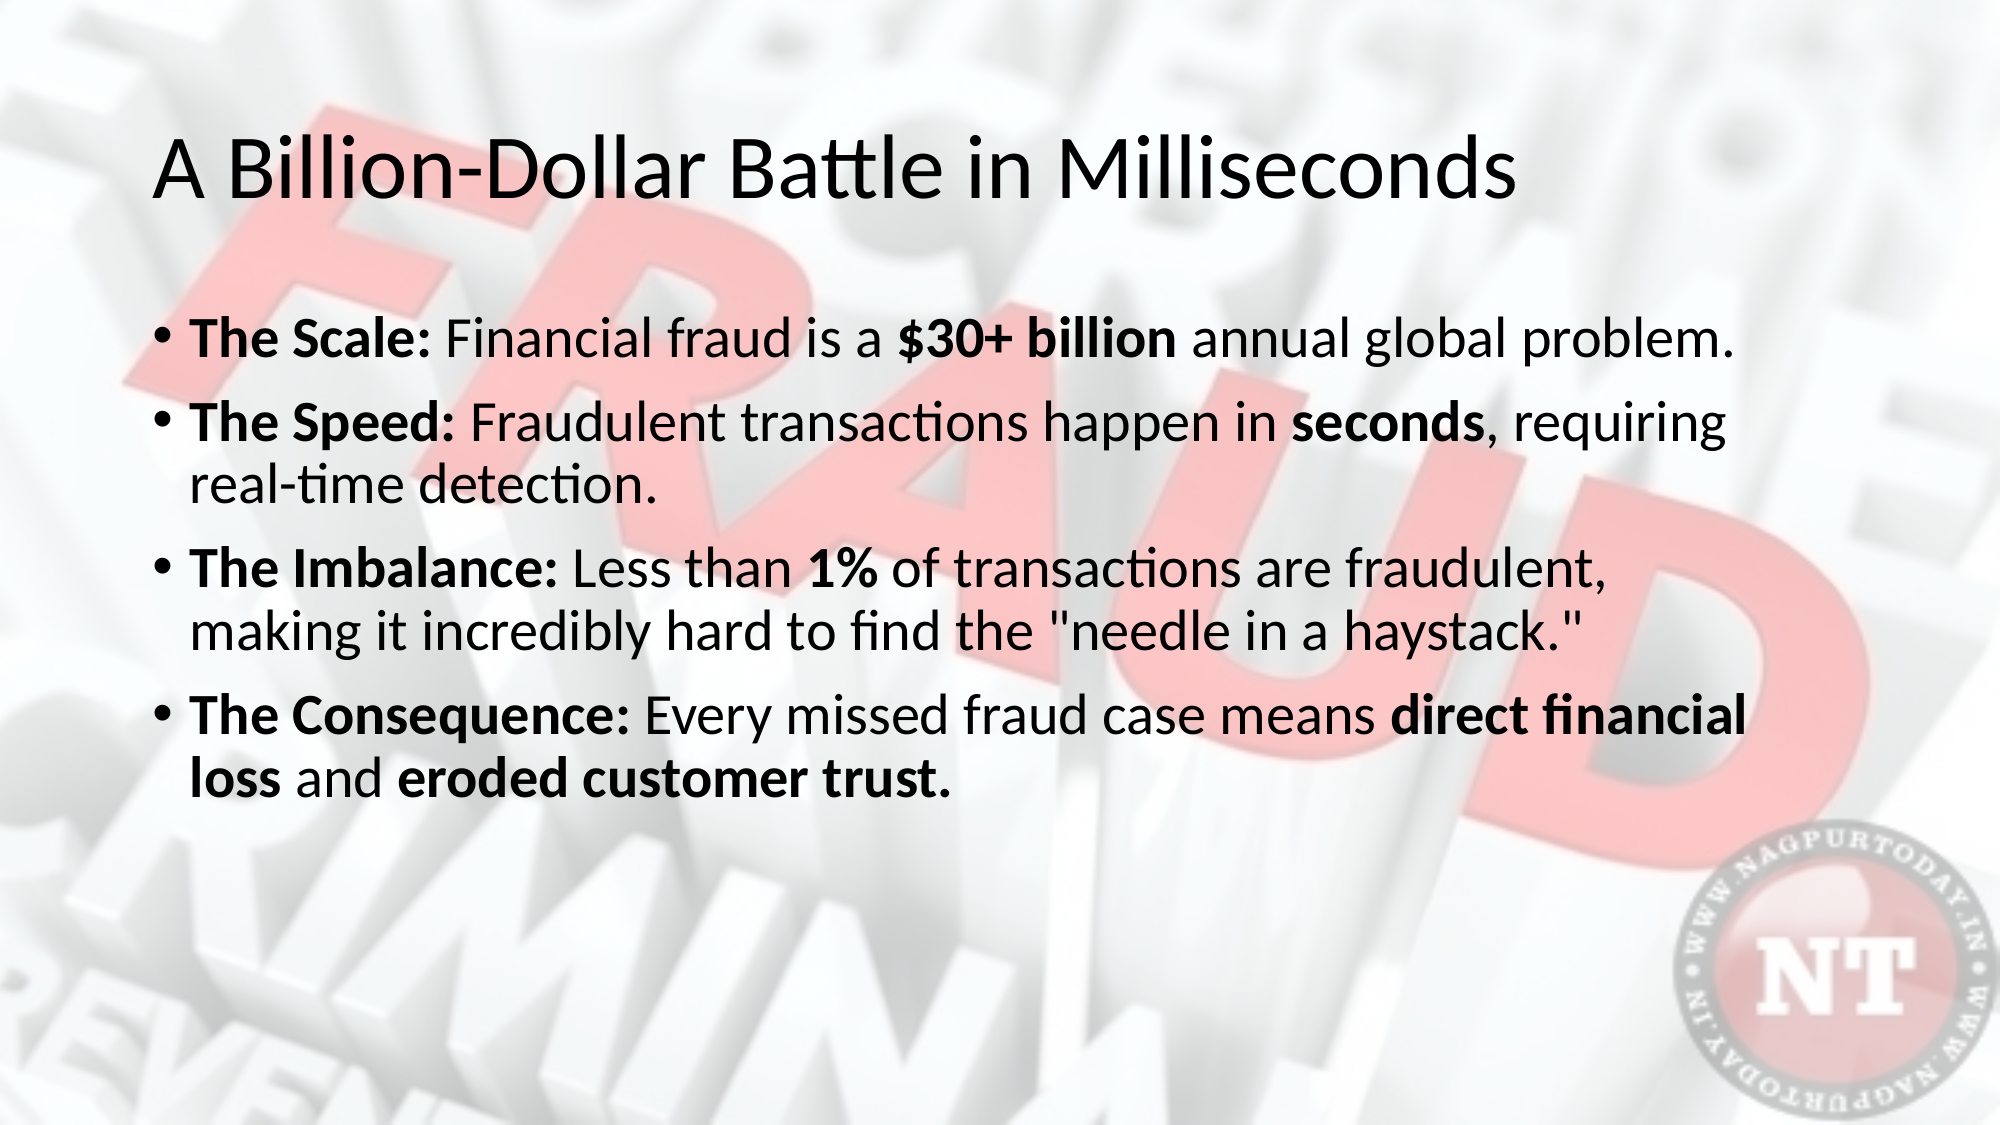

# A Billion-Dollar Battle in Milliseconds
The Scale: Financial fraud is a $30+ billion annual global problem.
The Speed: Fraudulent transactions happen in seconds, requiring real-time detection.
The Imbalance: Less than 1% of transactions are fraudulent, making it incredibly hard to find the "needle in a haystack."
The Consequence: Every missed fraud case means direct financial loss and eroded customer trust.